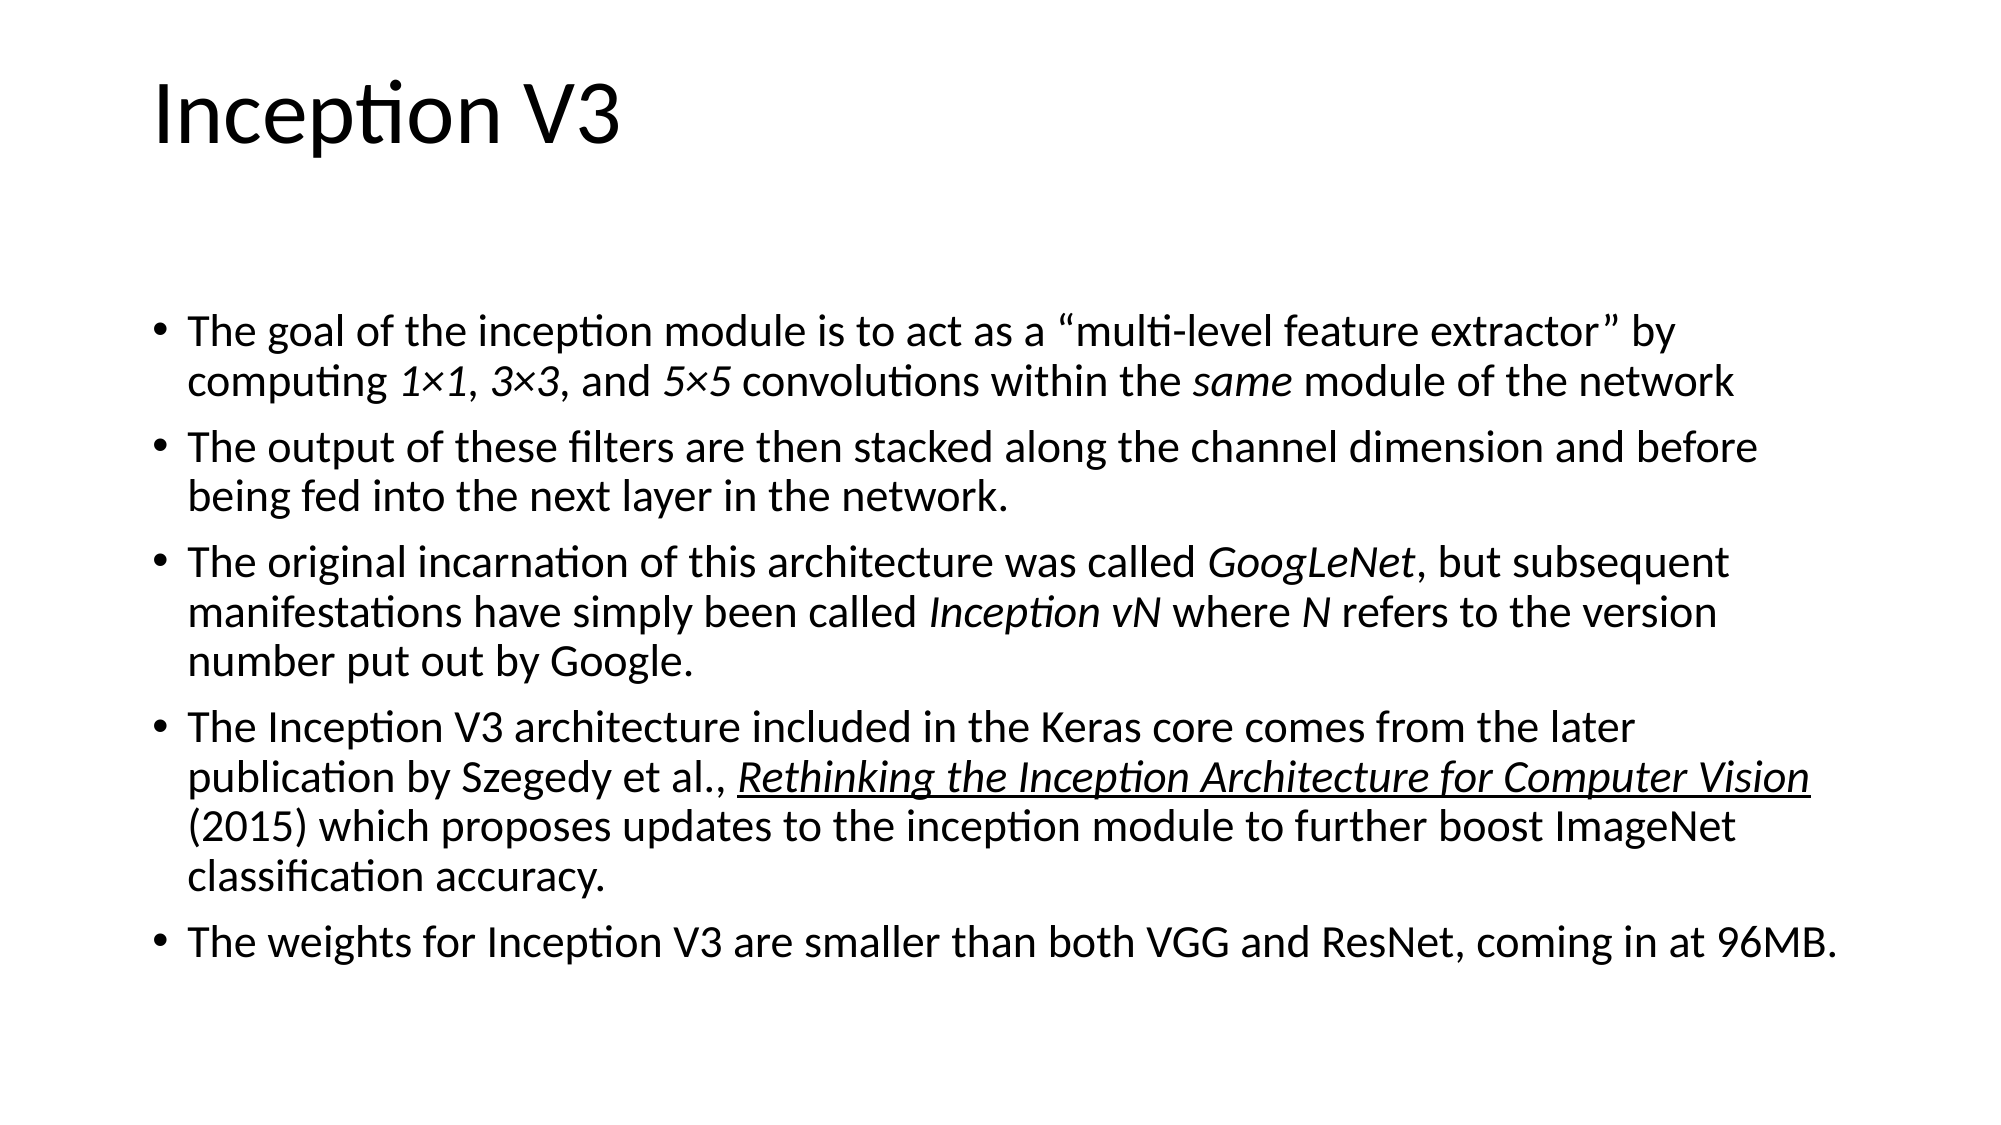

# Inception V3
The goal of the inception module is to act as a “multi-level feature extractor” by computing 1×1, 3×3, and 5×5 convolutions within the same module of the network
The output of these filters are then stacked along the channel dimension and before being fed into the next layer in the network.
The original incarnation of this architecture was called GoogLeNet, but subsequent manifestations have simply been called Inception vN where N refers to the version number put out by Google.
The Inception V3 architecture included in the Keras core comes from the later publication by Szegedy et al., Rethinking the Inception Architecture for Computer Vision (2015) which proposes updates to the inception module to further boost ImageNet classification accuracy.
The weights for Inception V3 are smaller than both VGG and ResNet, coming in at 96MB.